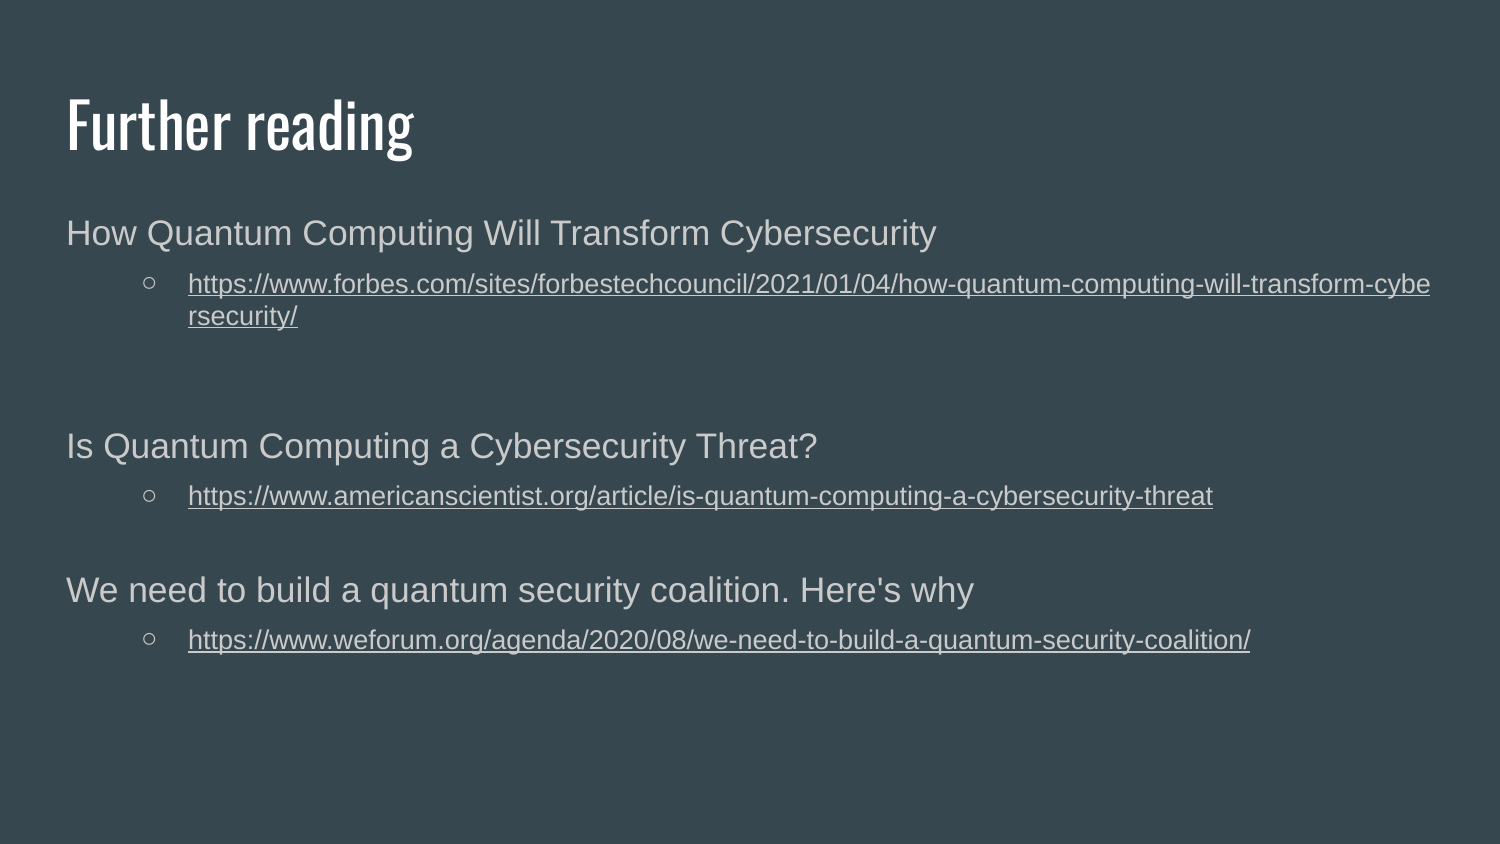

# Further reading
How Quantum Computing Will Transform Cybersecurity
https://www.forbes.com/sites/forbestechcouncil/2021/01/04/how-quantum-computing-will-transform-cybersecurity/

Is Quantum Computing a Cybersecurity Threat?
https://www.americanscientist.org/article/is-quantum-computing-a-cybersecurity-threat

We need to build a quantum security coalition. Here's why
https://www.weforum.org/agenda/2020/08/we-need-to-build-a-quantum-security-coalition/